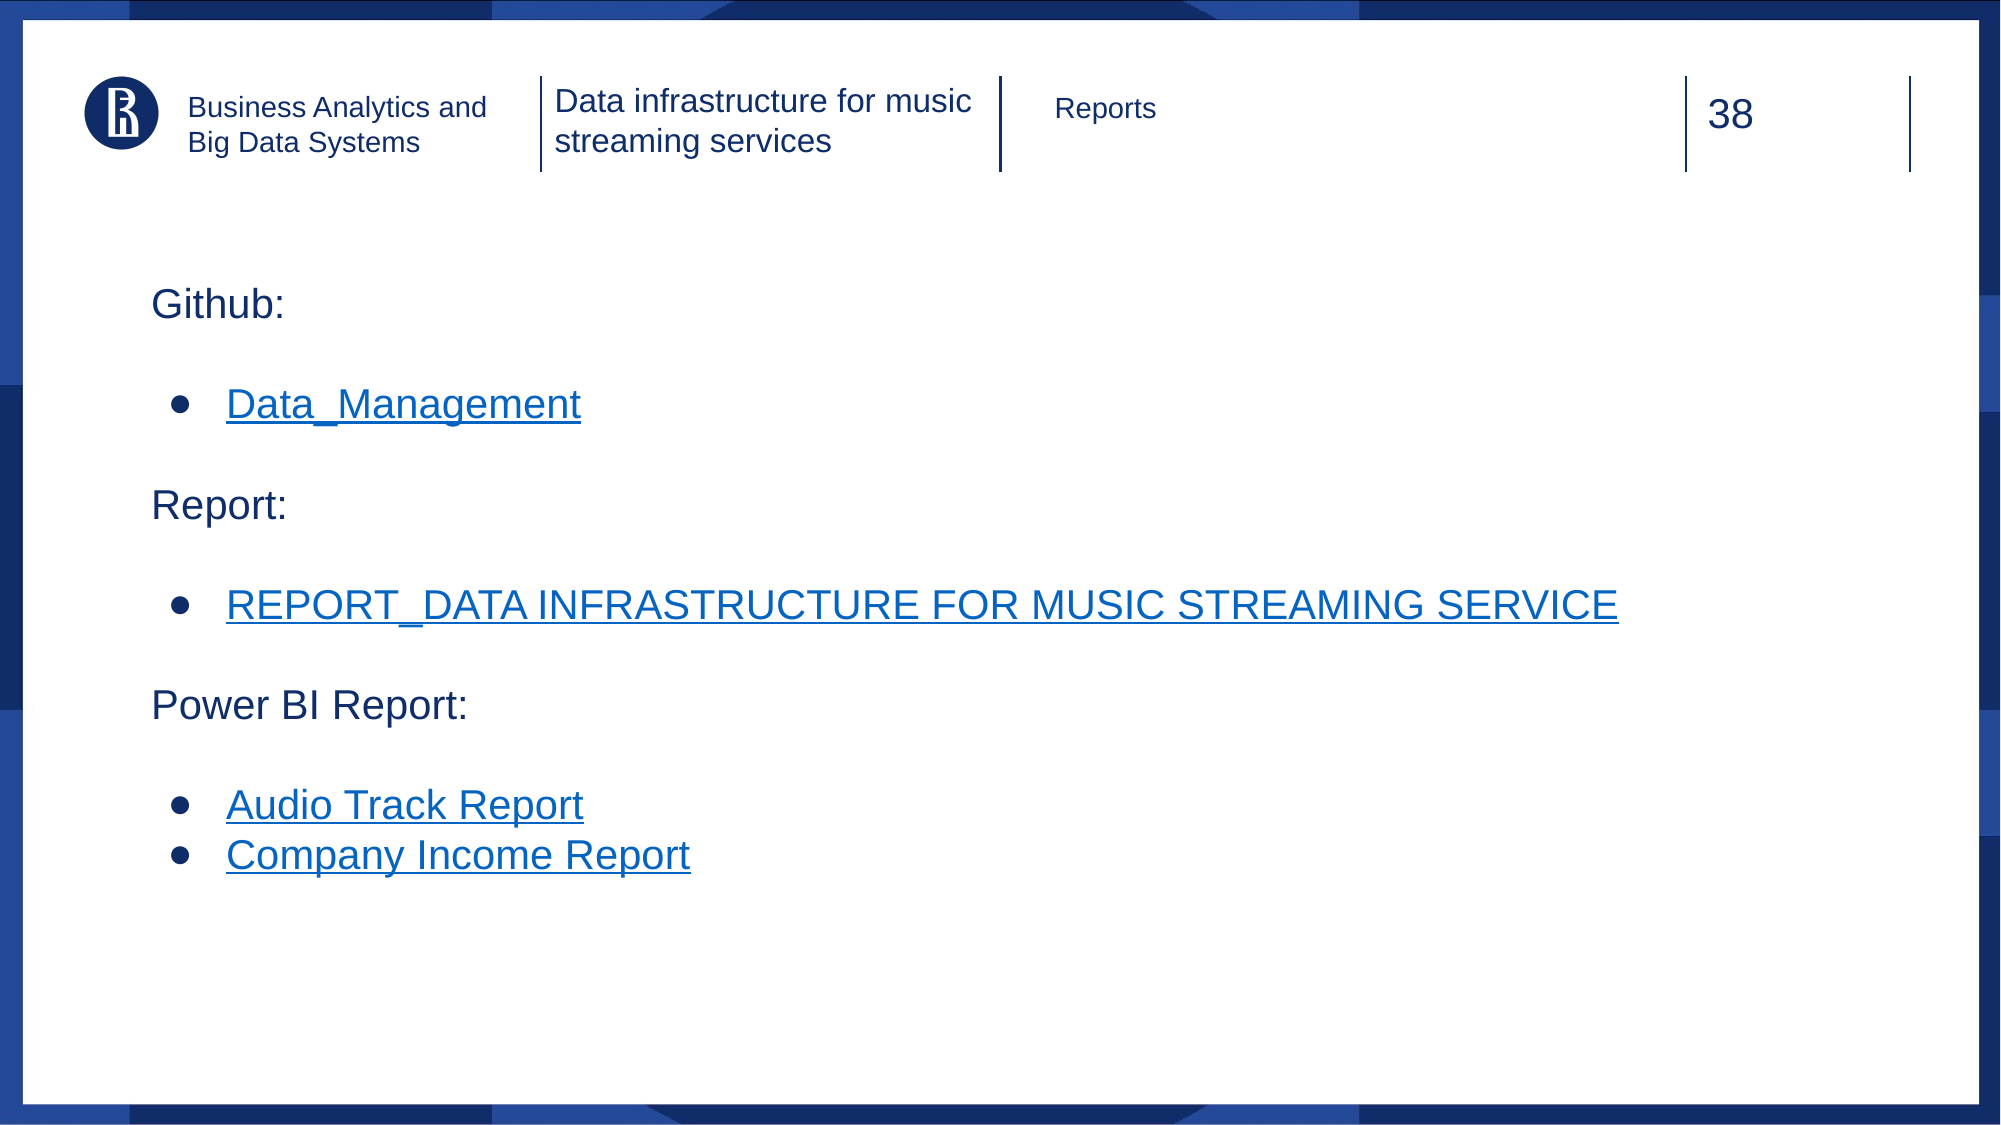

Data infrastructure for music streaming services
Business Analytics and Big Data Systems
Reports

Github:

Data_Management

Report:

REPORT_DATA INFRASTRUCTURE FOR MUSIC STREAMING SERVICE

Power BI Report:

Audio Track Report
Company Income Report